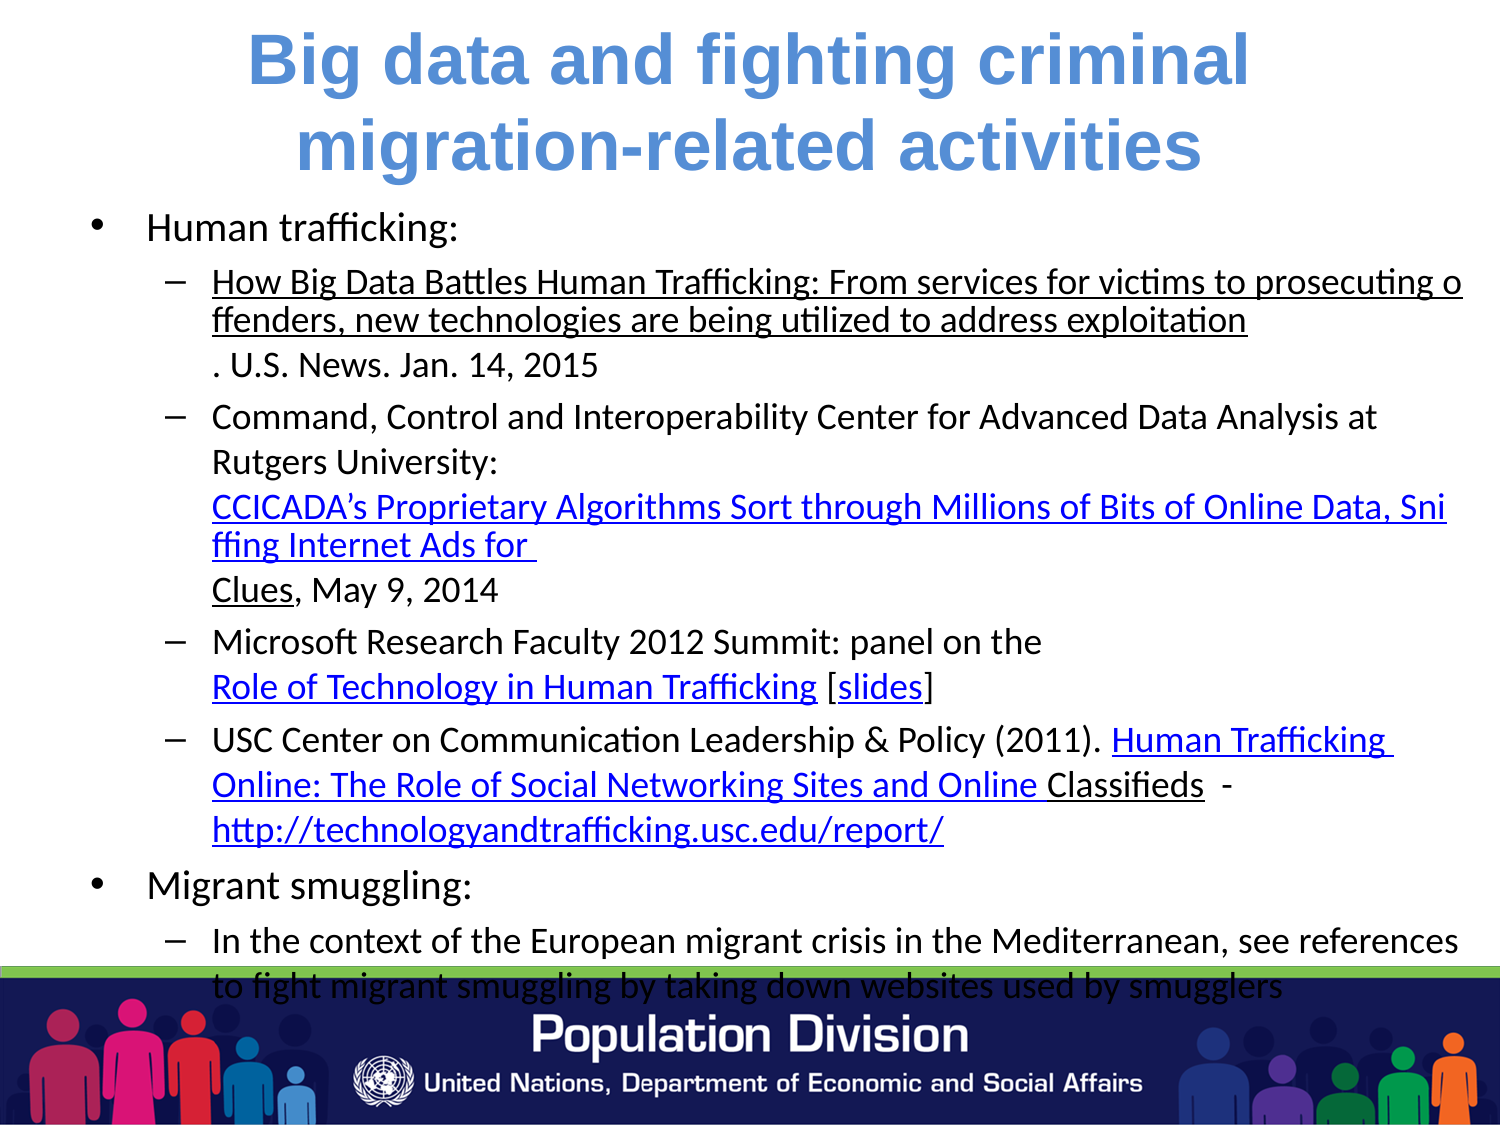

# Big data and fighting criminal migration-related activities
Human trafficking:
How Big Data Battles Human Trafficking: From services for victims to prosecuting offenders, new technologies are being utilized to address exploitation. U.S. News. Jan. 14, 2015
Command, Control and Interoperability Center for Advanced Data Analysis at Rutgers University: CCICADA’s Proprietary Algorithms Sort through Millions of Bits of Online Data, Sniffing Internet Ads for Clues, May 9, 2014
Microsoft Research Faculty 2012 Summit: panel on the Role of Technology in Human Trafficking [slides]
USC Center on Communication Leadership & Policy (2011). Human Trafficking Online: The Role of Social Networking Sites and Online Classifieds  - http://technologyandtrafficking.usc.edu/report/
Migrant smuggling:
In the context of the European migrant crisis in the Mediterranean, see references to fight migrant smuggling by taking down websites used by smugglers